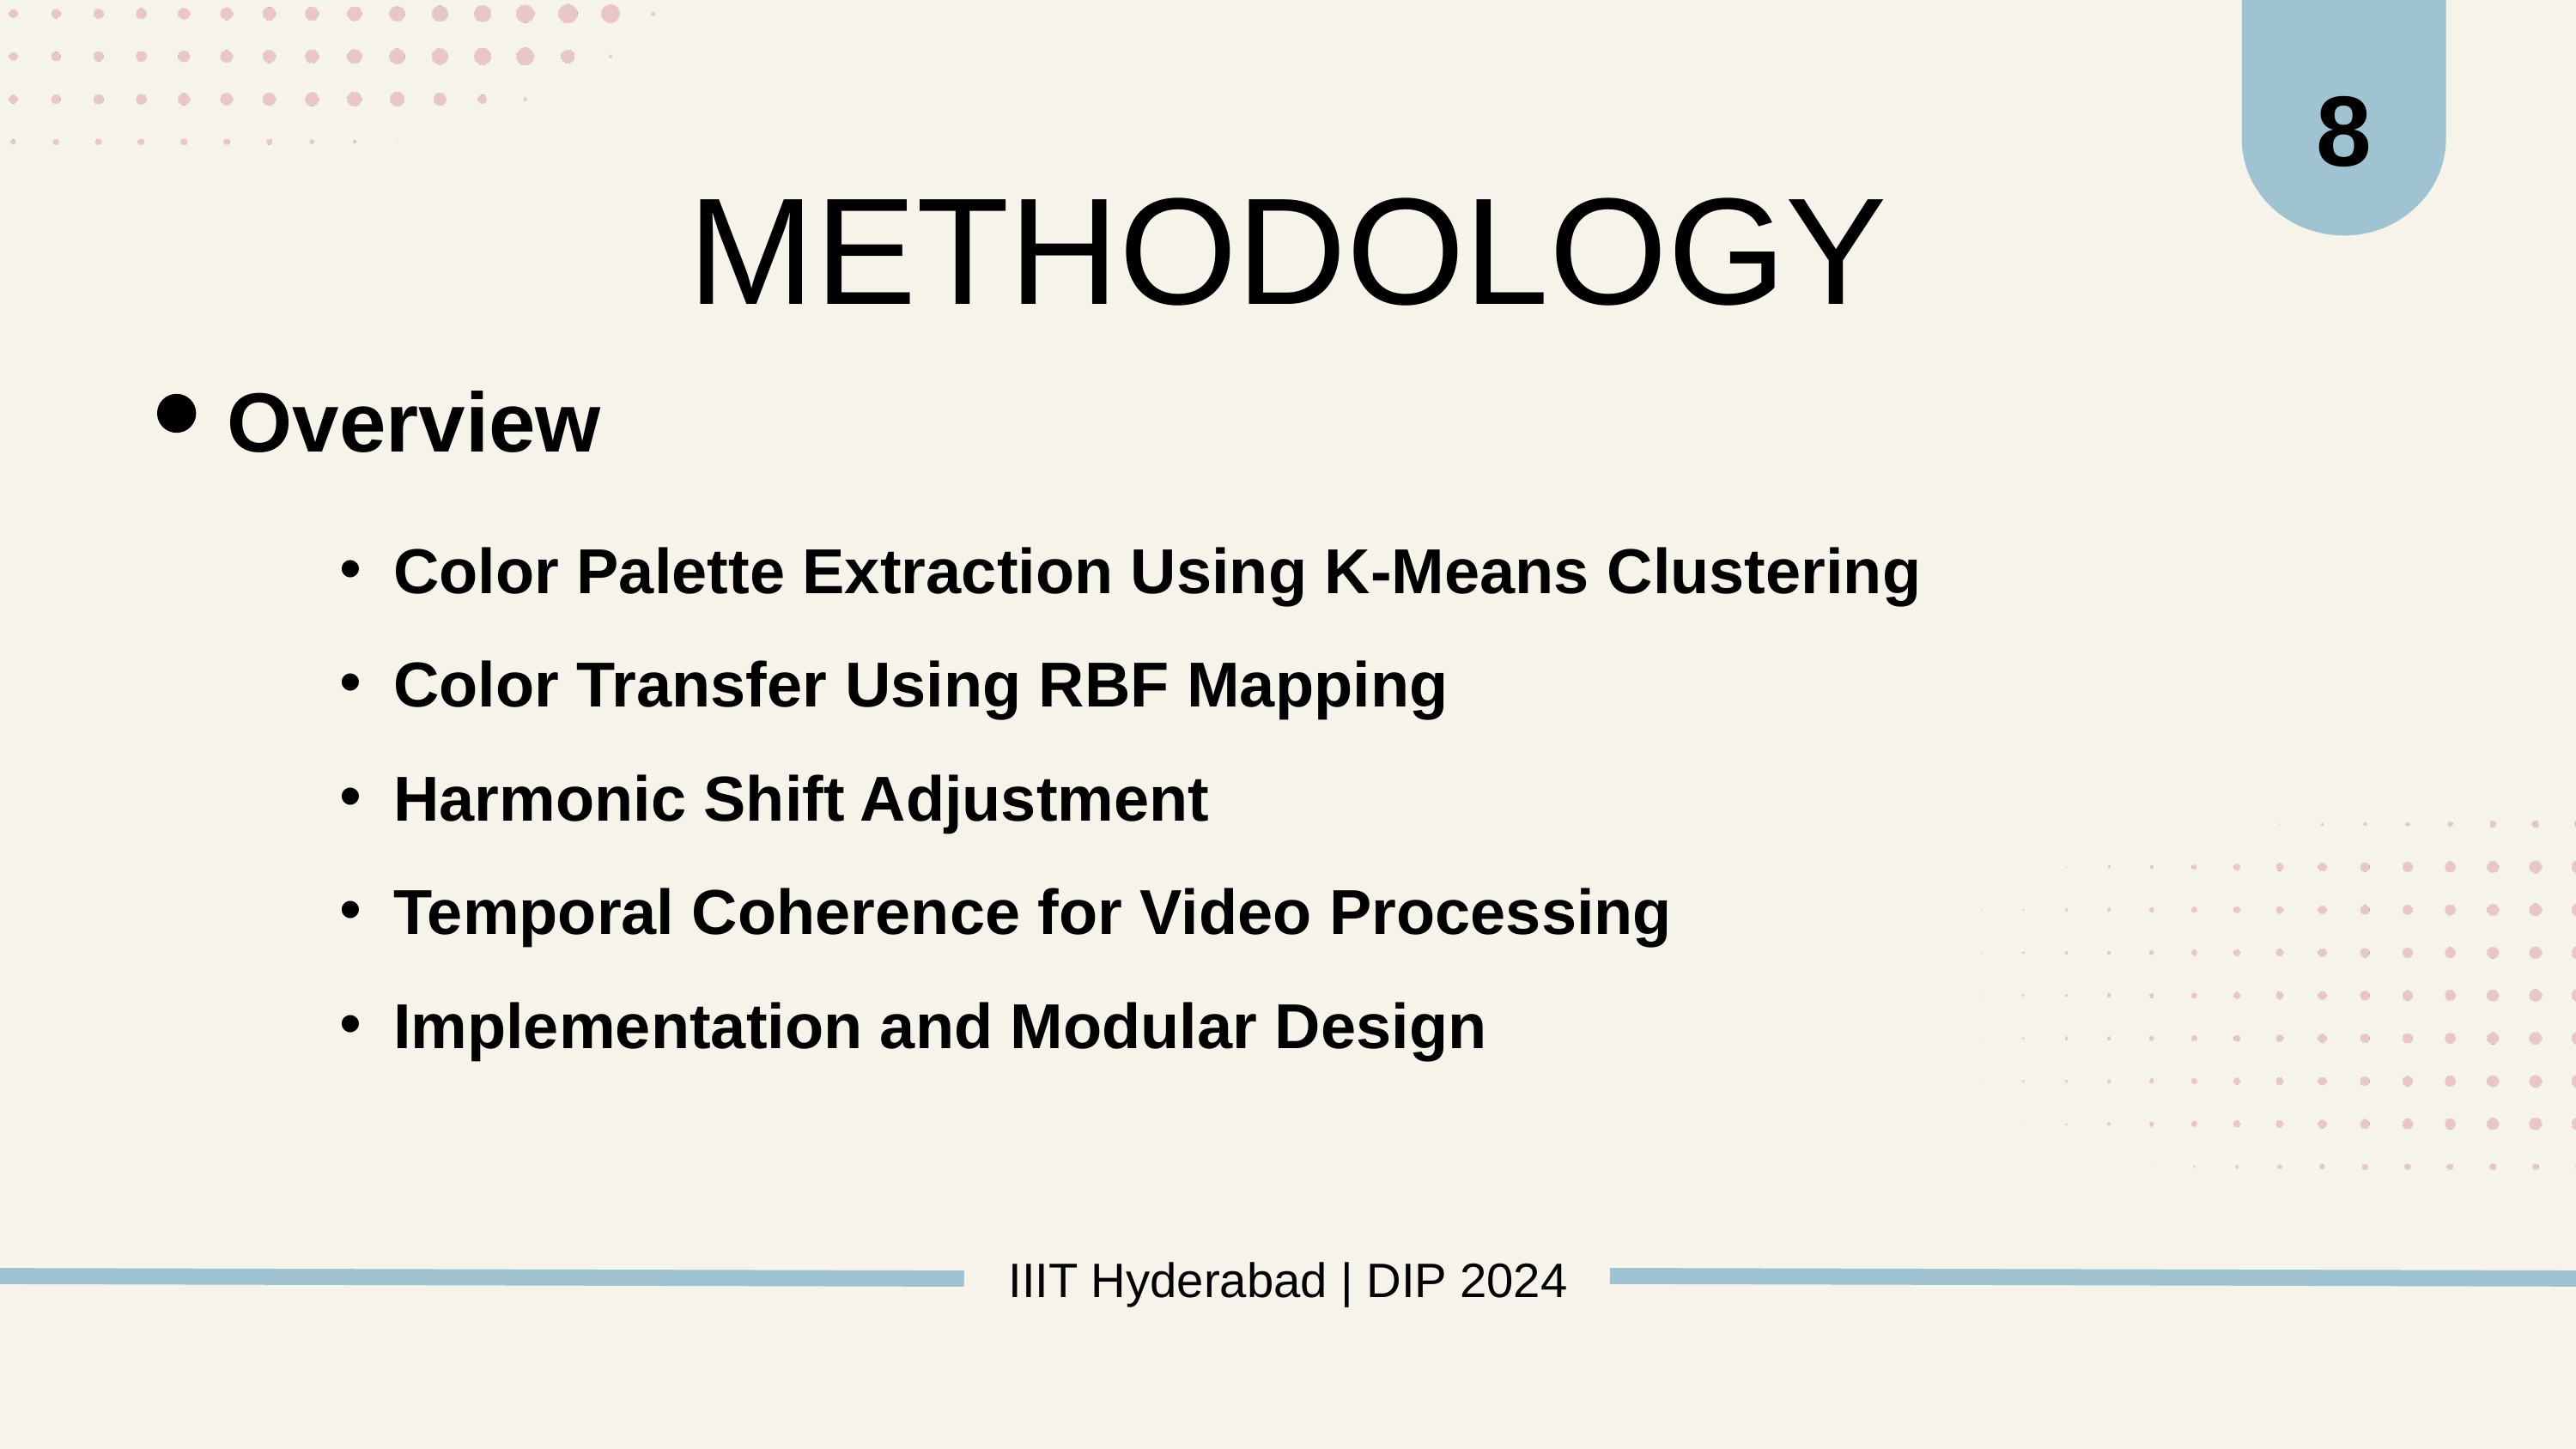

8

METHODOLOGY
Overview

Color Palette Extraction Using K-Means Clustering
Color Transfer Using RBF Mapping
Harmonic Shift Adjustment
Temporal Coherence for Video Processing
Implementation and Modular Design

IIIT Hyderabad | DIP 2024